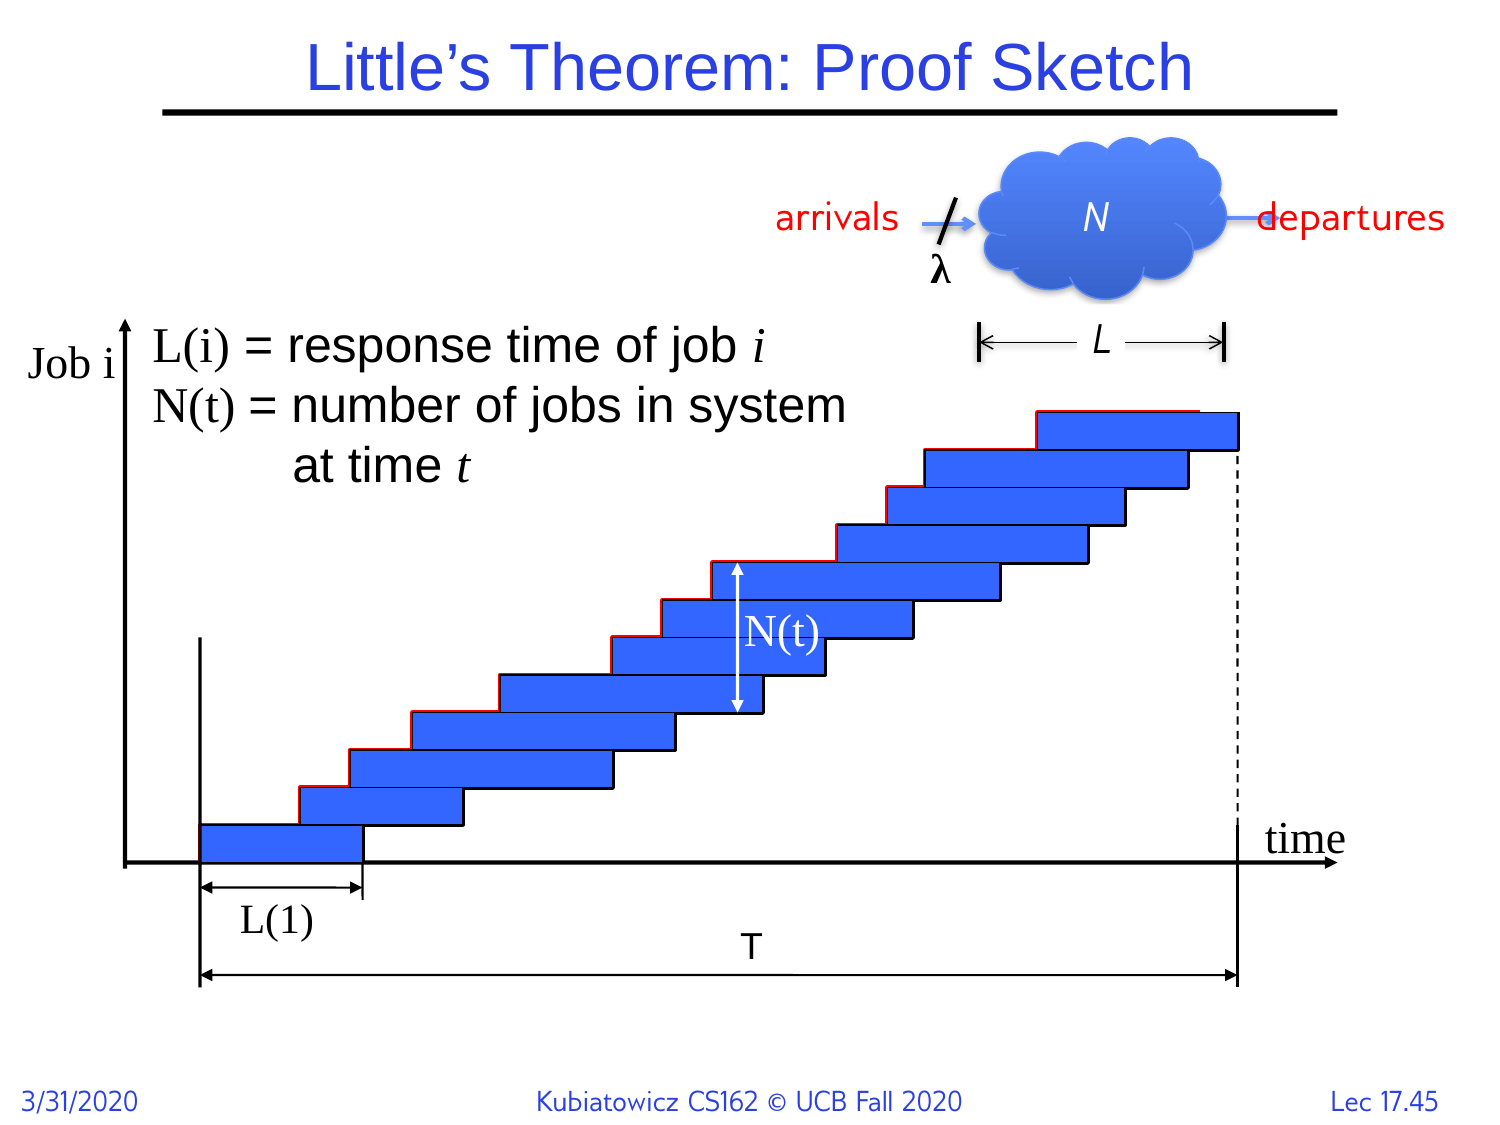

# Little’s Theorem: Proof Sketch
N
arrivals
departures
λ
L
L(i) = response time of job i
N(t) = number of jobs in system
          at time t

Job i

N(t)

time

L(1)

T